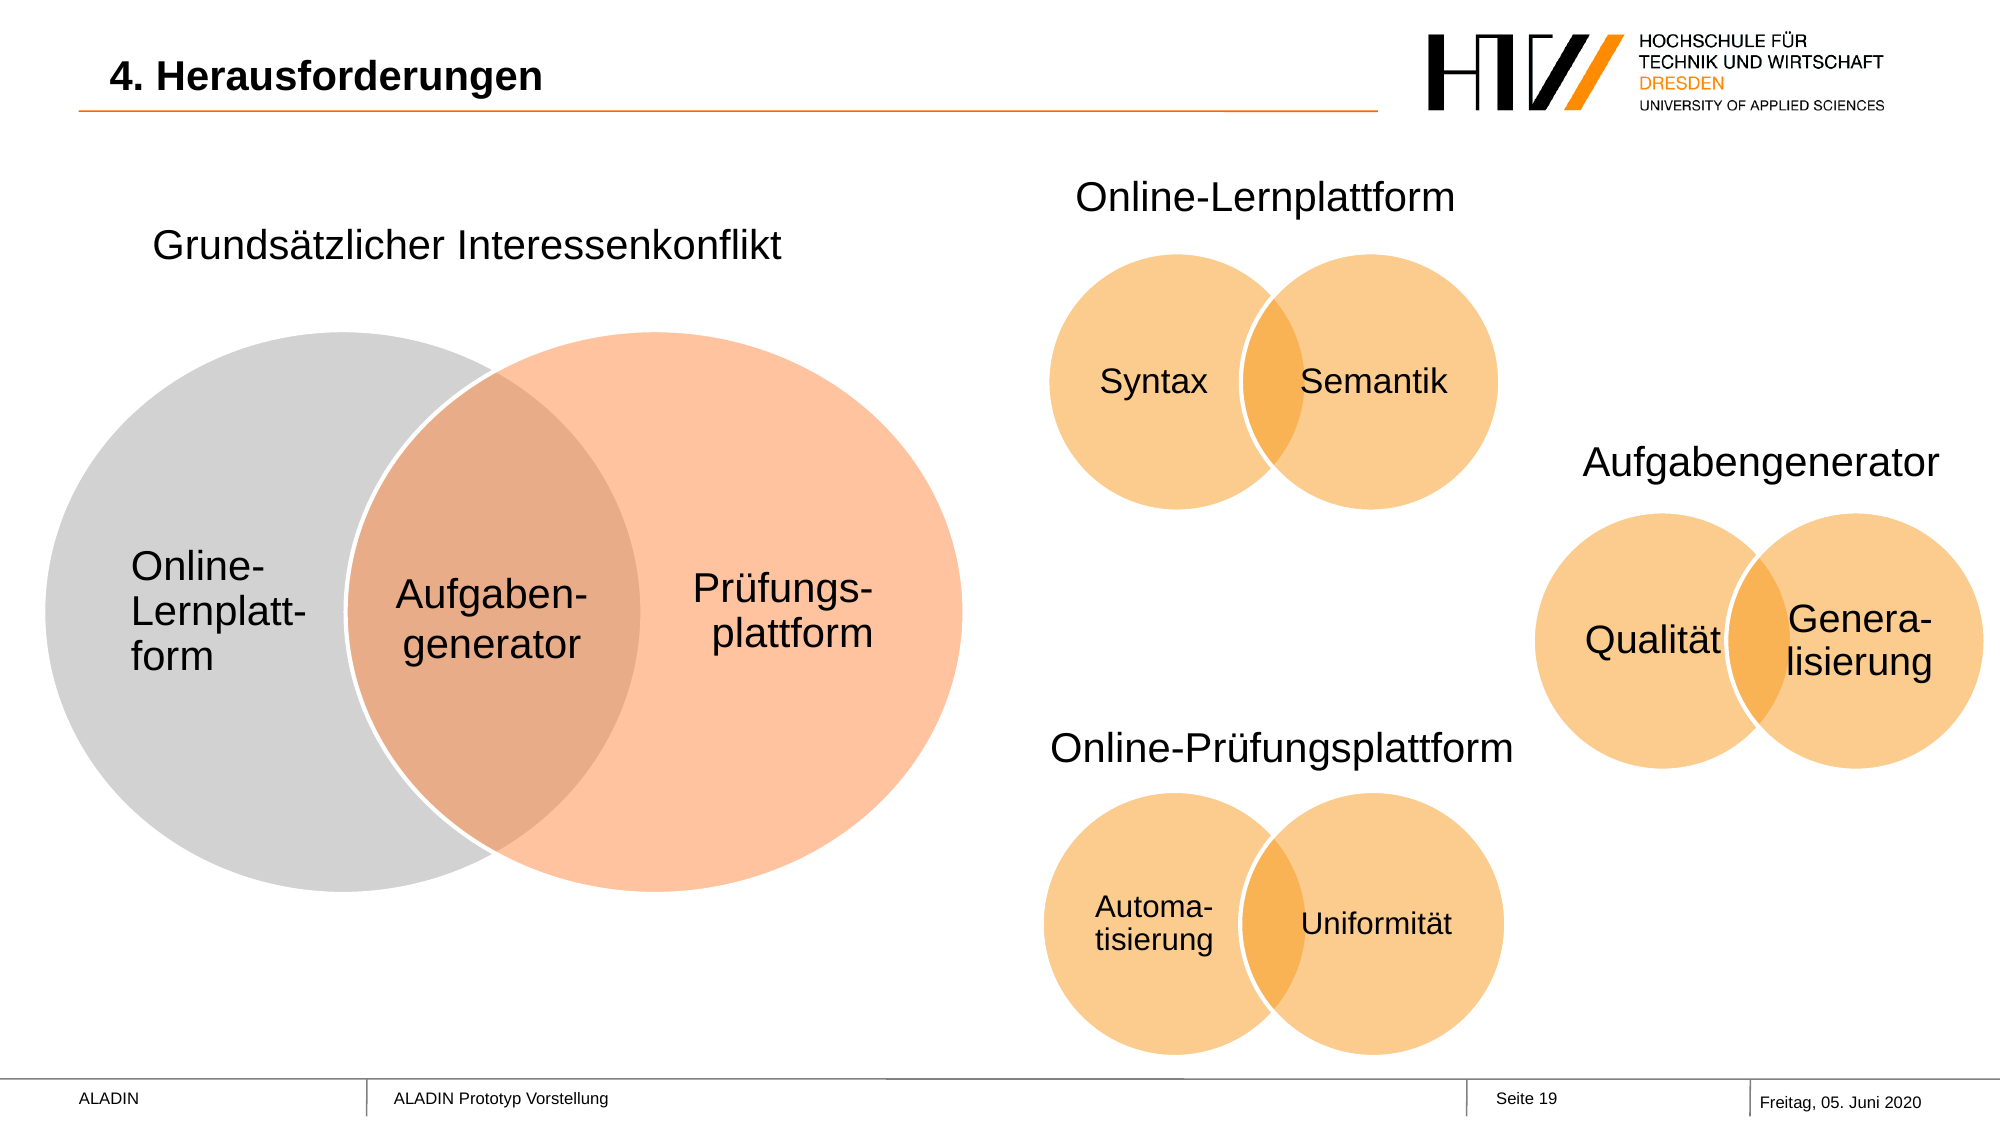

# 4. Herausforderungen
Online-Lernplattform

Syntax
Semantik
Grundsätzlicher Interessenkonflikt
Online-
Lernplatt-
form
Prüfungs-
plattform
Aufgaben-generator
Aufgabengenerator
Qualität
Genera-lisierung
Online-Prüfungsplattform

Automa-tisierung
Uniformität